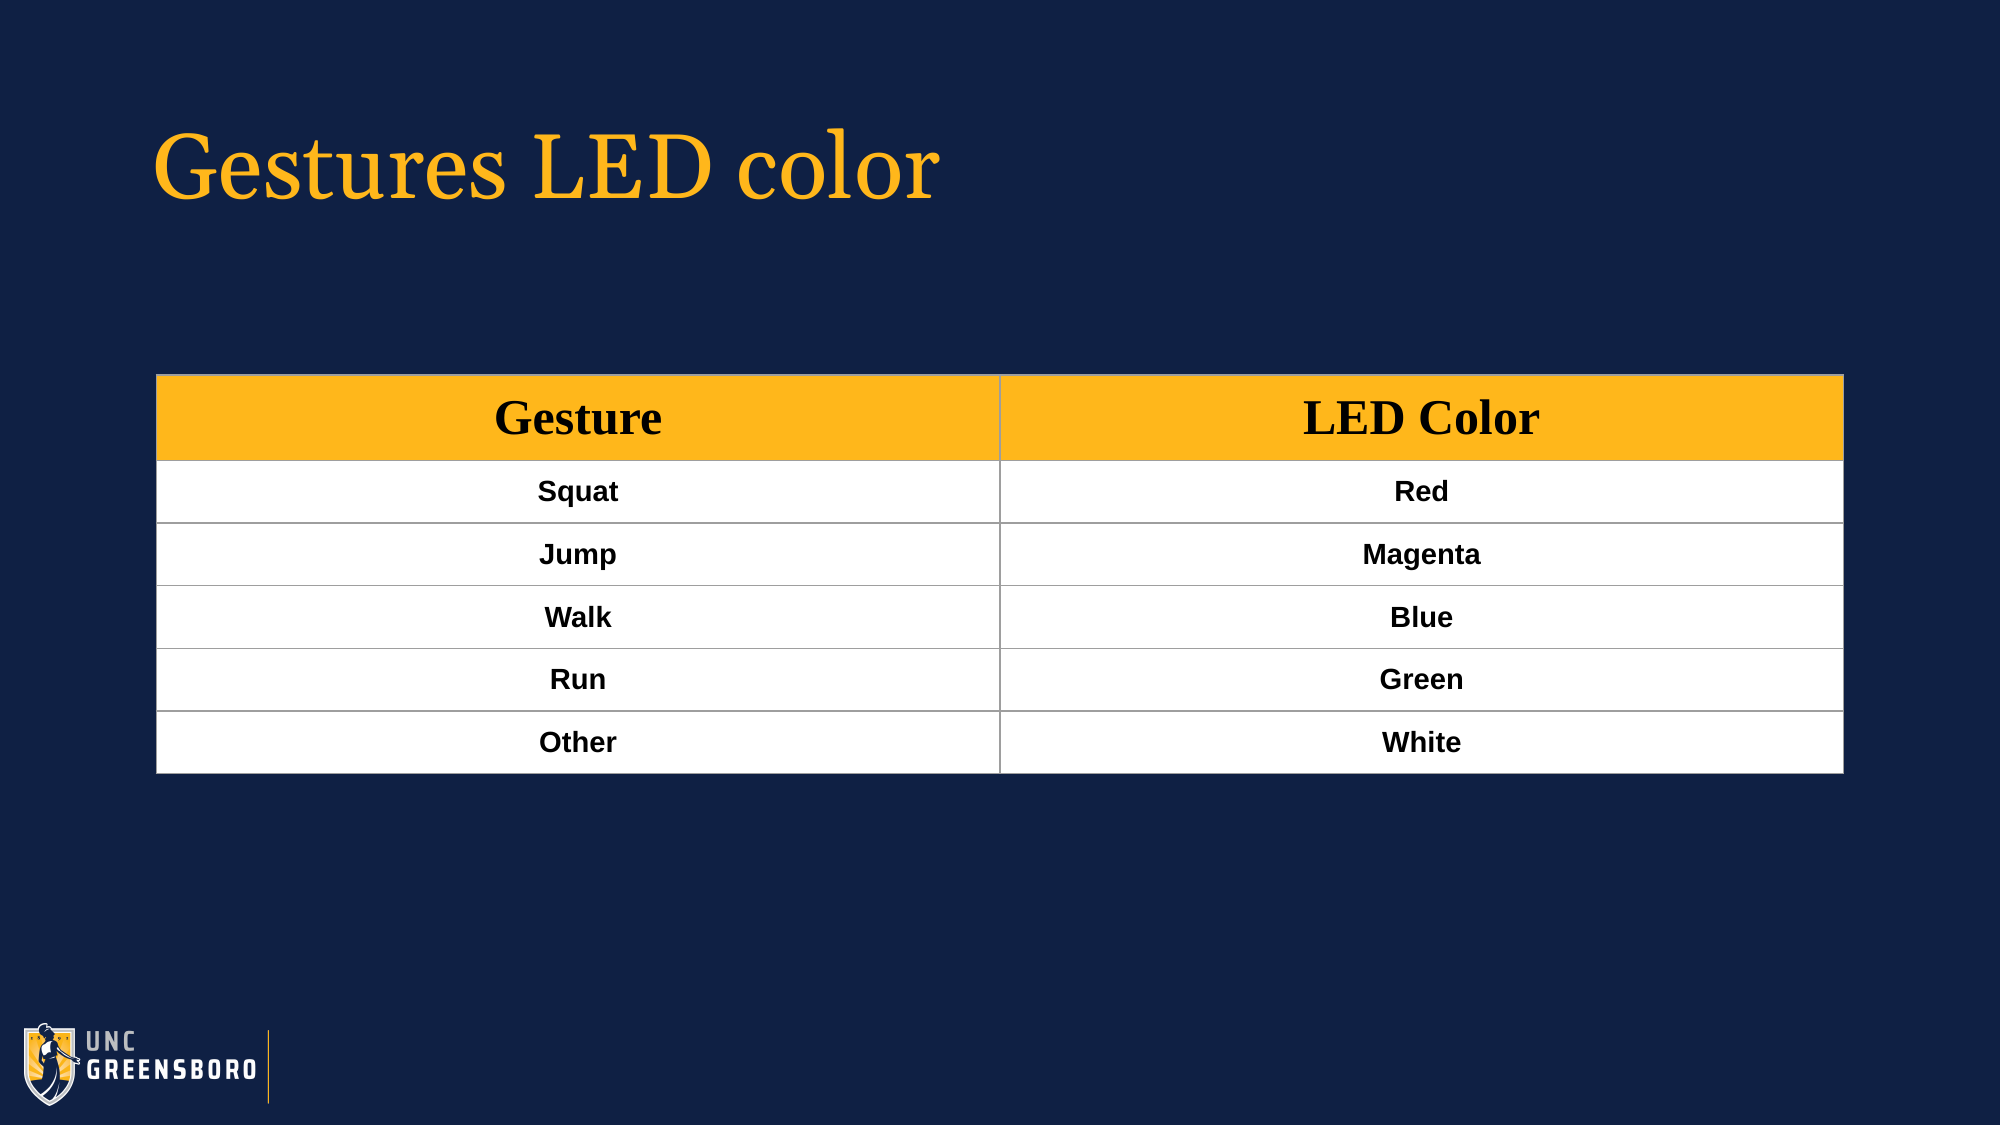

# Gestures LED color
| Gesture | LED Color |
| --- | --- |
| Squat | Red |
| Jump | Magenta |
| Walk | Blue |
| Run | Green |
| Other | White |